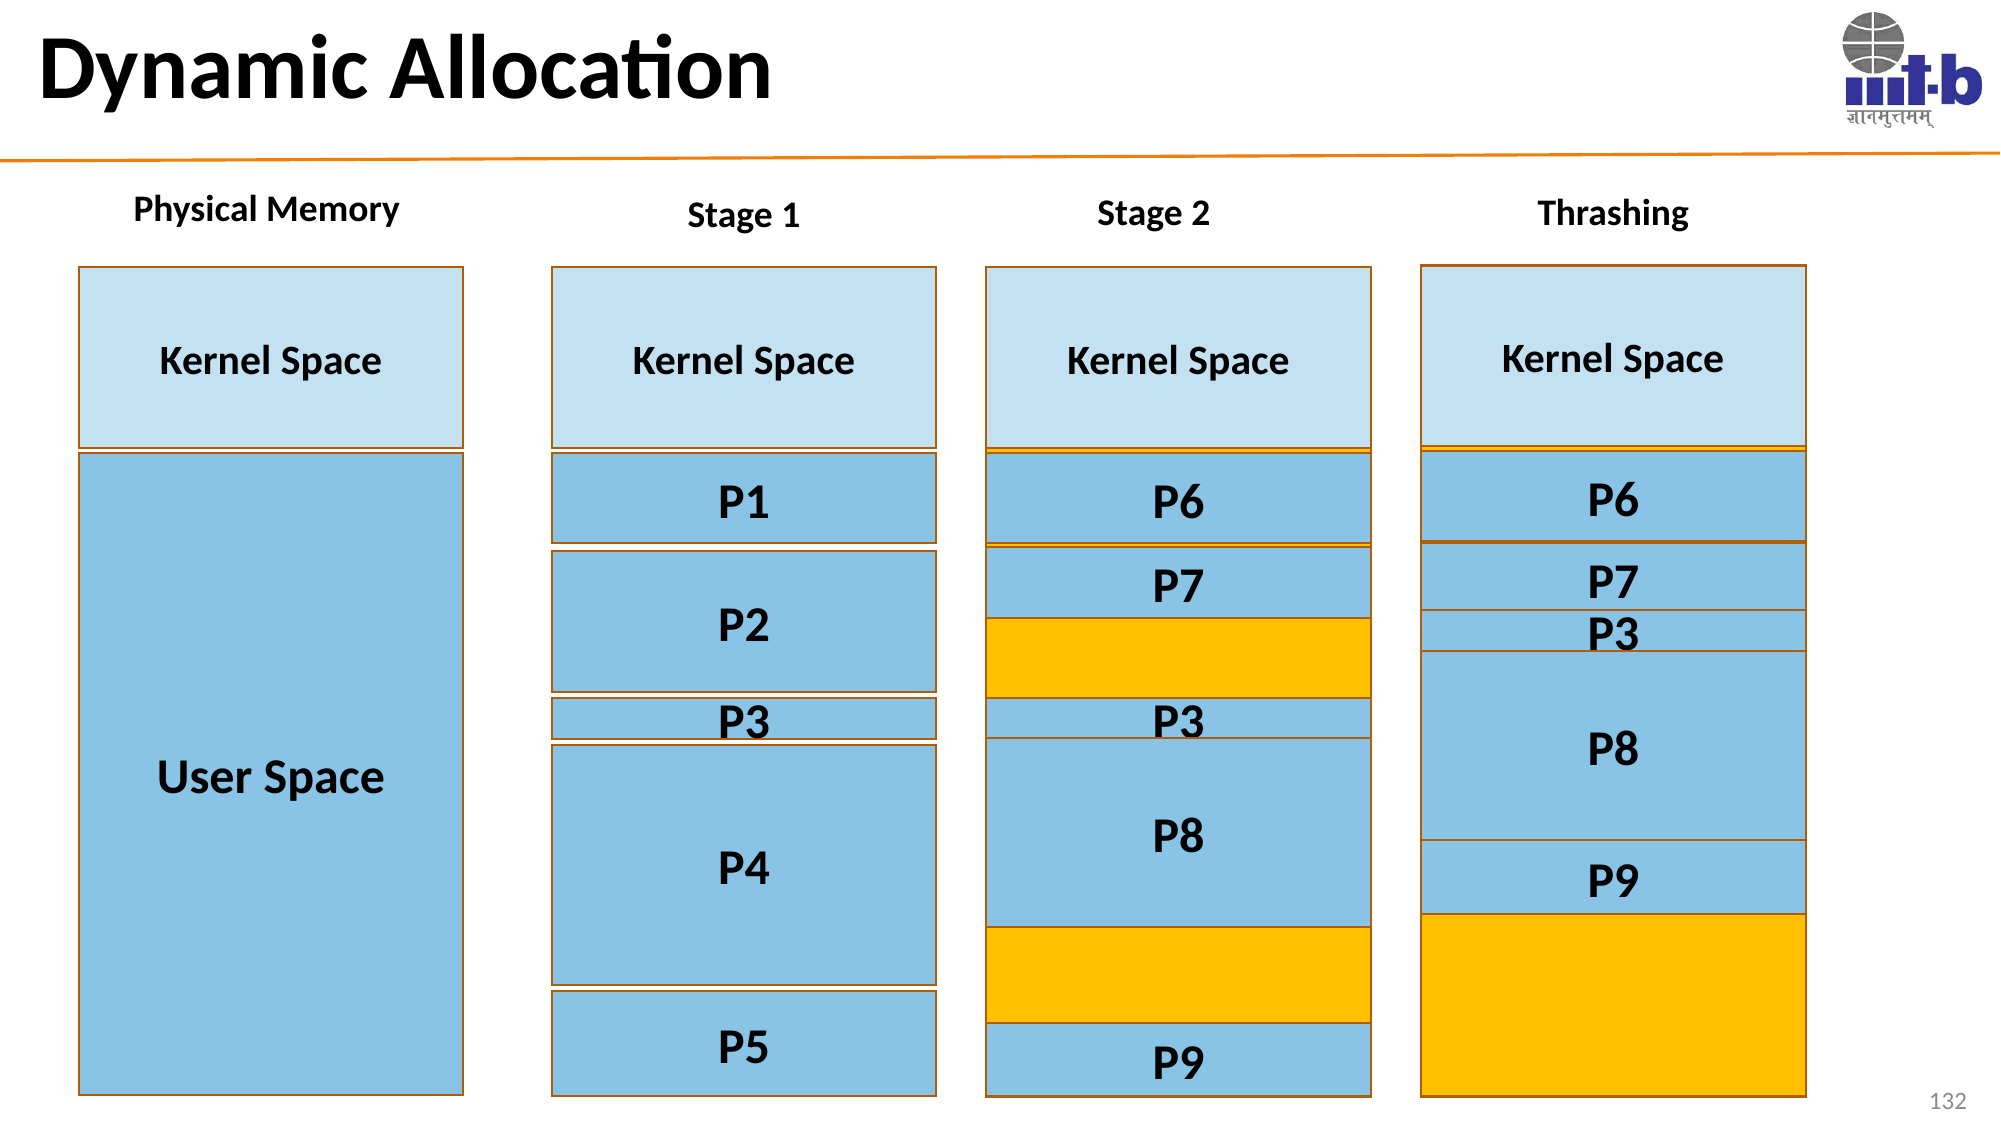

# Dynamic Allocation
Physical Memory
Stage 2
Thrashing
Stage 1
Kernel Space
Kernel Space
Kernel Space

Kernel Space

P6
User Space
P1
P6
P7
P7
P2
P3
P8
P3
P3
P8
P4
P9
P5
P9
132